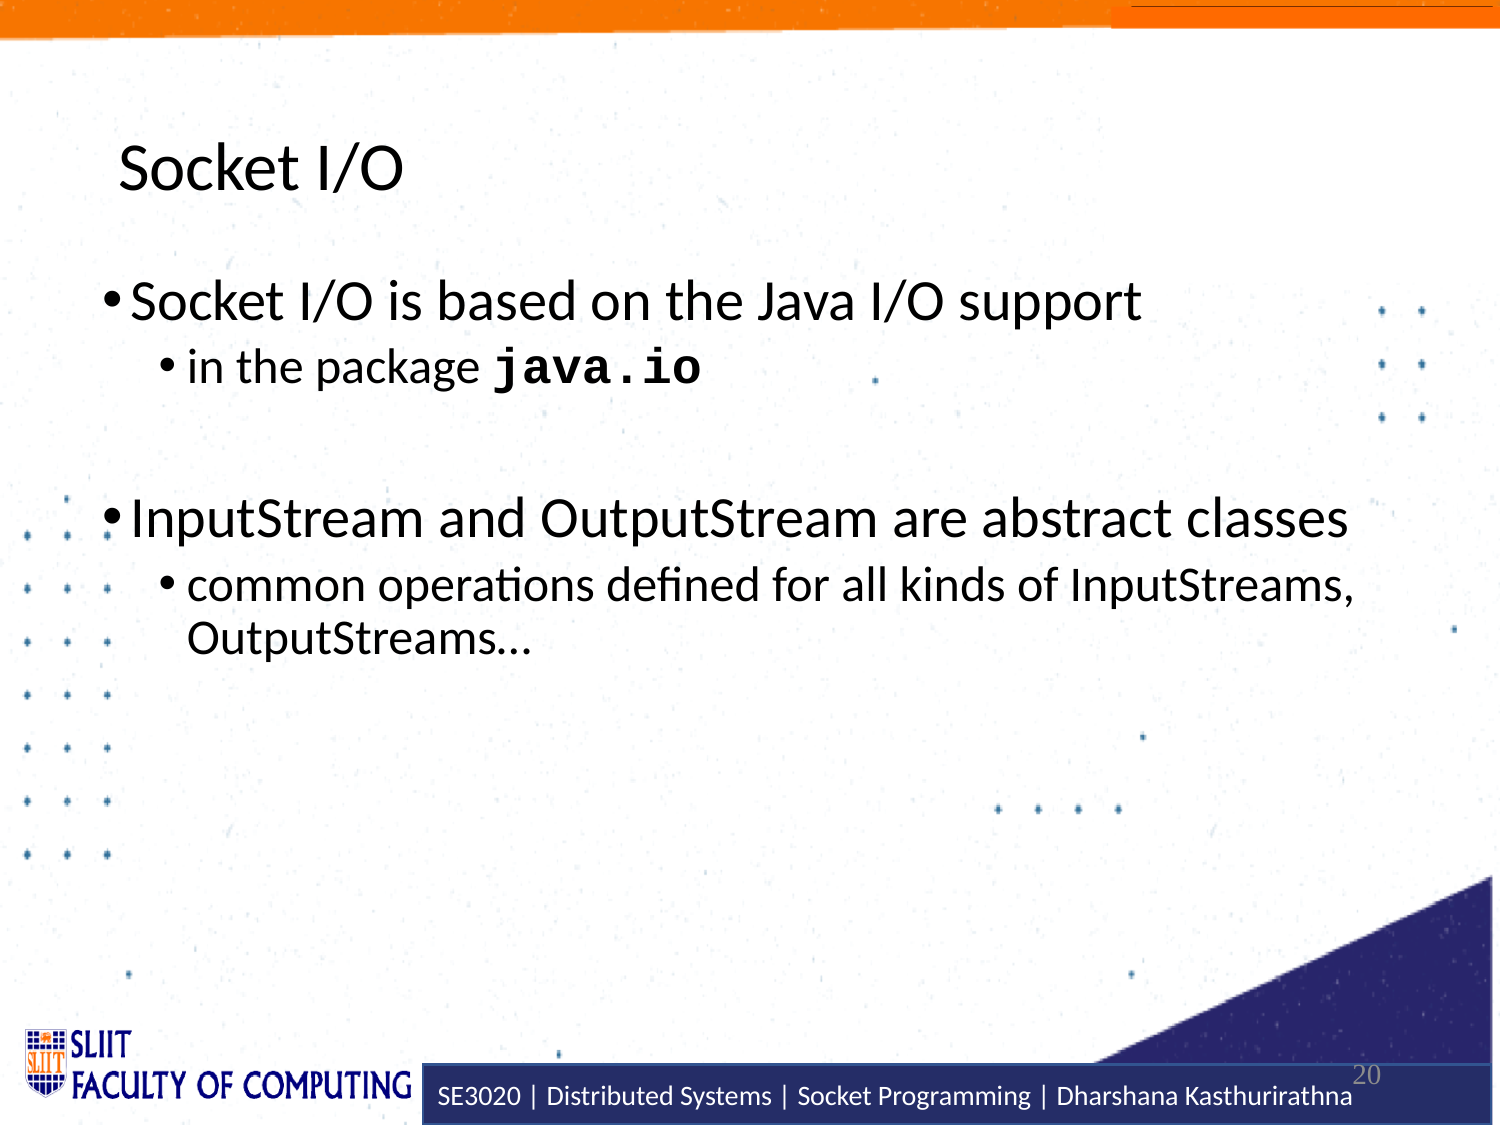

# Socket I/O
Socket I/O is based on the Java I/O support
in the package java.io

InputStream and OutputStream are abstract classes
common operations defined for all kinds of InputStreams, OutputStreams…

20